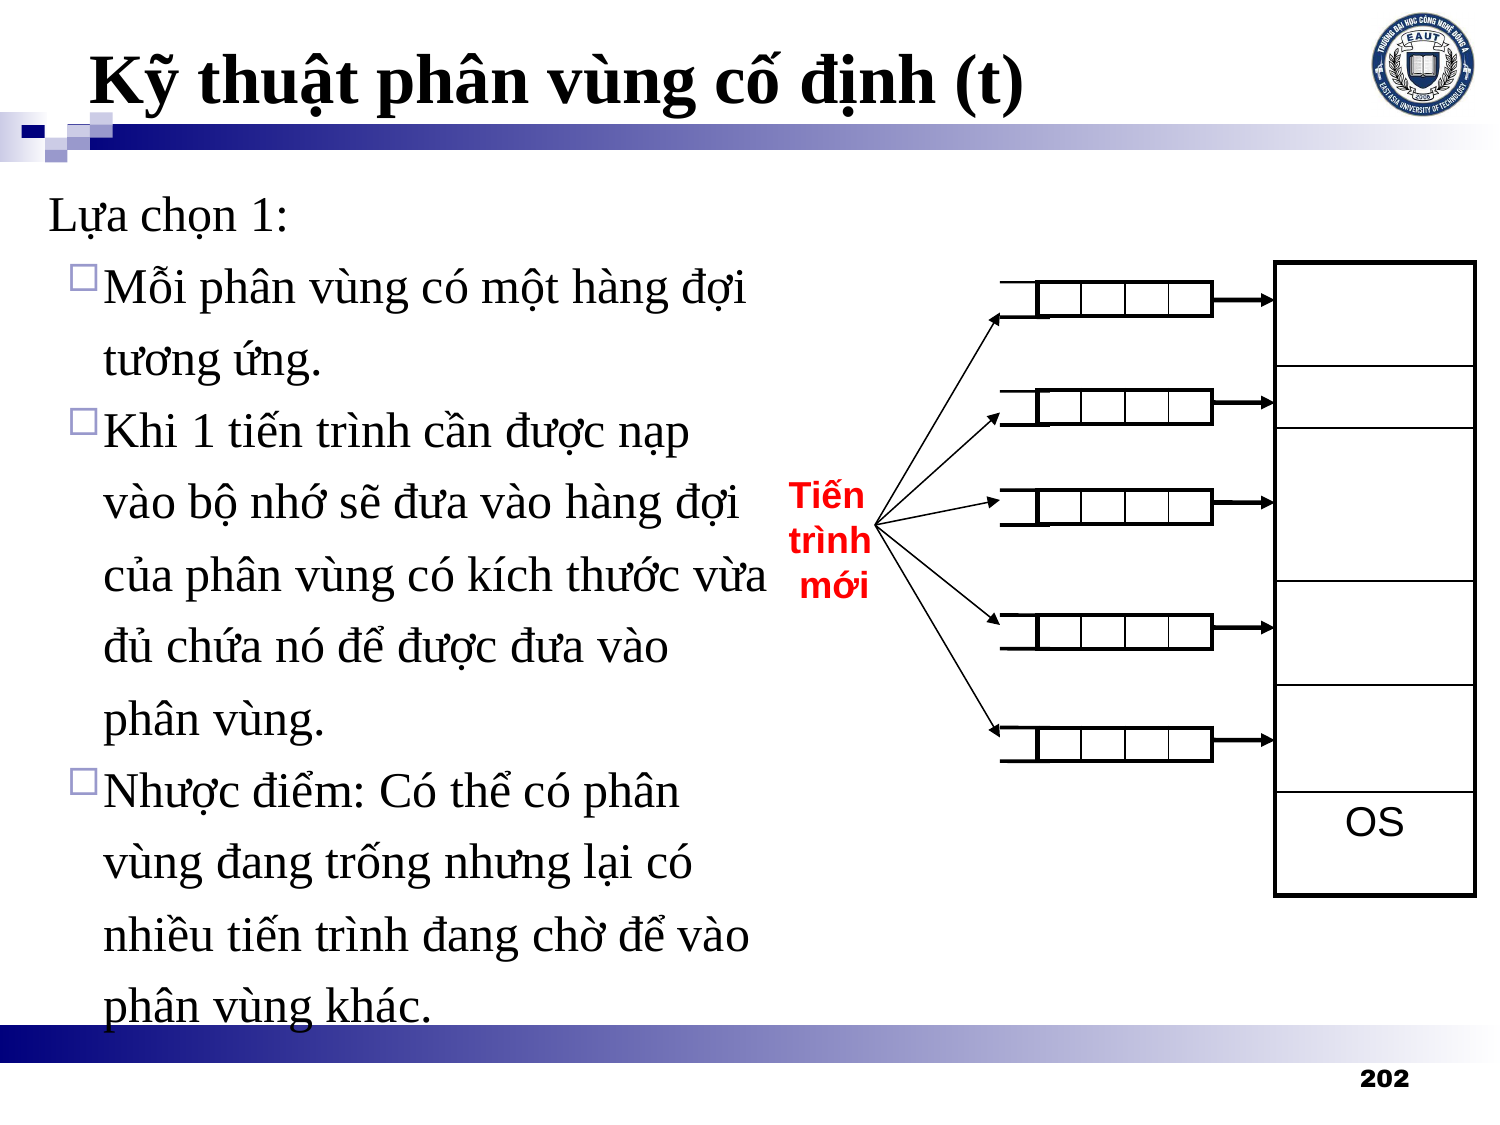

# Kỹ thuật phân vùng cố định (t)
Lựa chọn 1:
Mỗi phân vùng có một hàng đợi tương ứng.
Khi 1 tiến trình cần được nạp vào bộ nhớ sẽ đưa vào hàng đợi của phân vùng có kích thước vừa đủ chứa nó để được đưa vào phân vùng.
Nhược điểm: Có thể có phân vùng đang trống nhưng lại có nhiều tiến trình đang chờ để vào phân vùng khác.
|  |
| --- |
|  |
|  |
|  |
|  |
| OS |

|  |  |  |  |
| --- | --- | --- | --- |

|  |  |  |  |
| --- | --- | --- | --- |

Tiến trình
 mới

|  |  |  |  |
| --- | --- | --- | --- |

|  |  |  |  |
| --- | --- | --- | --- |

|  |  |  |  |
| --- | --- | --- | --- |

202